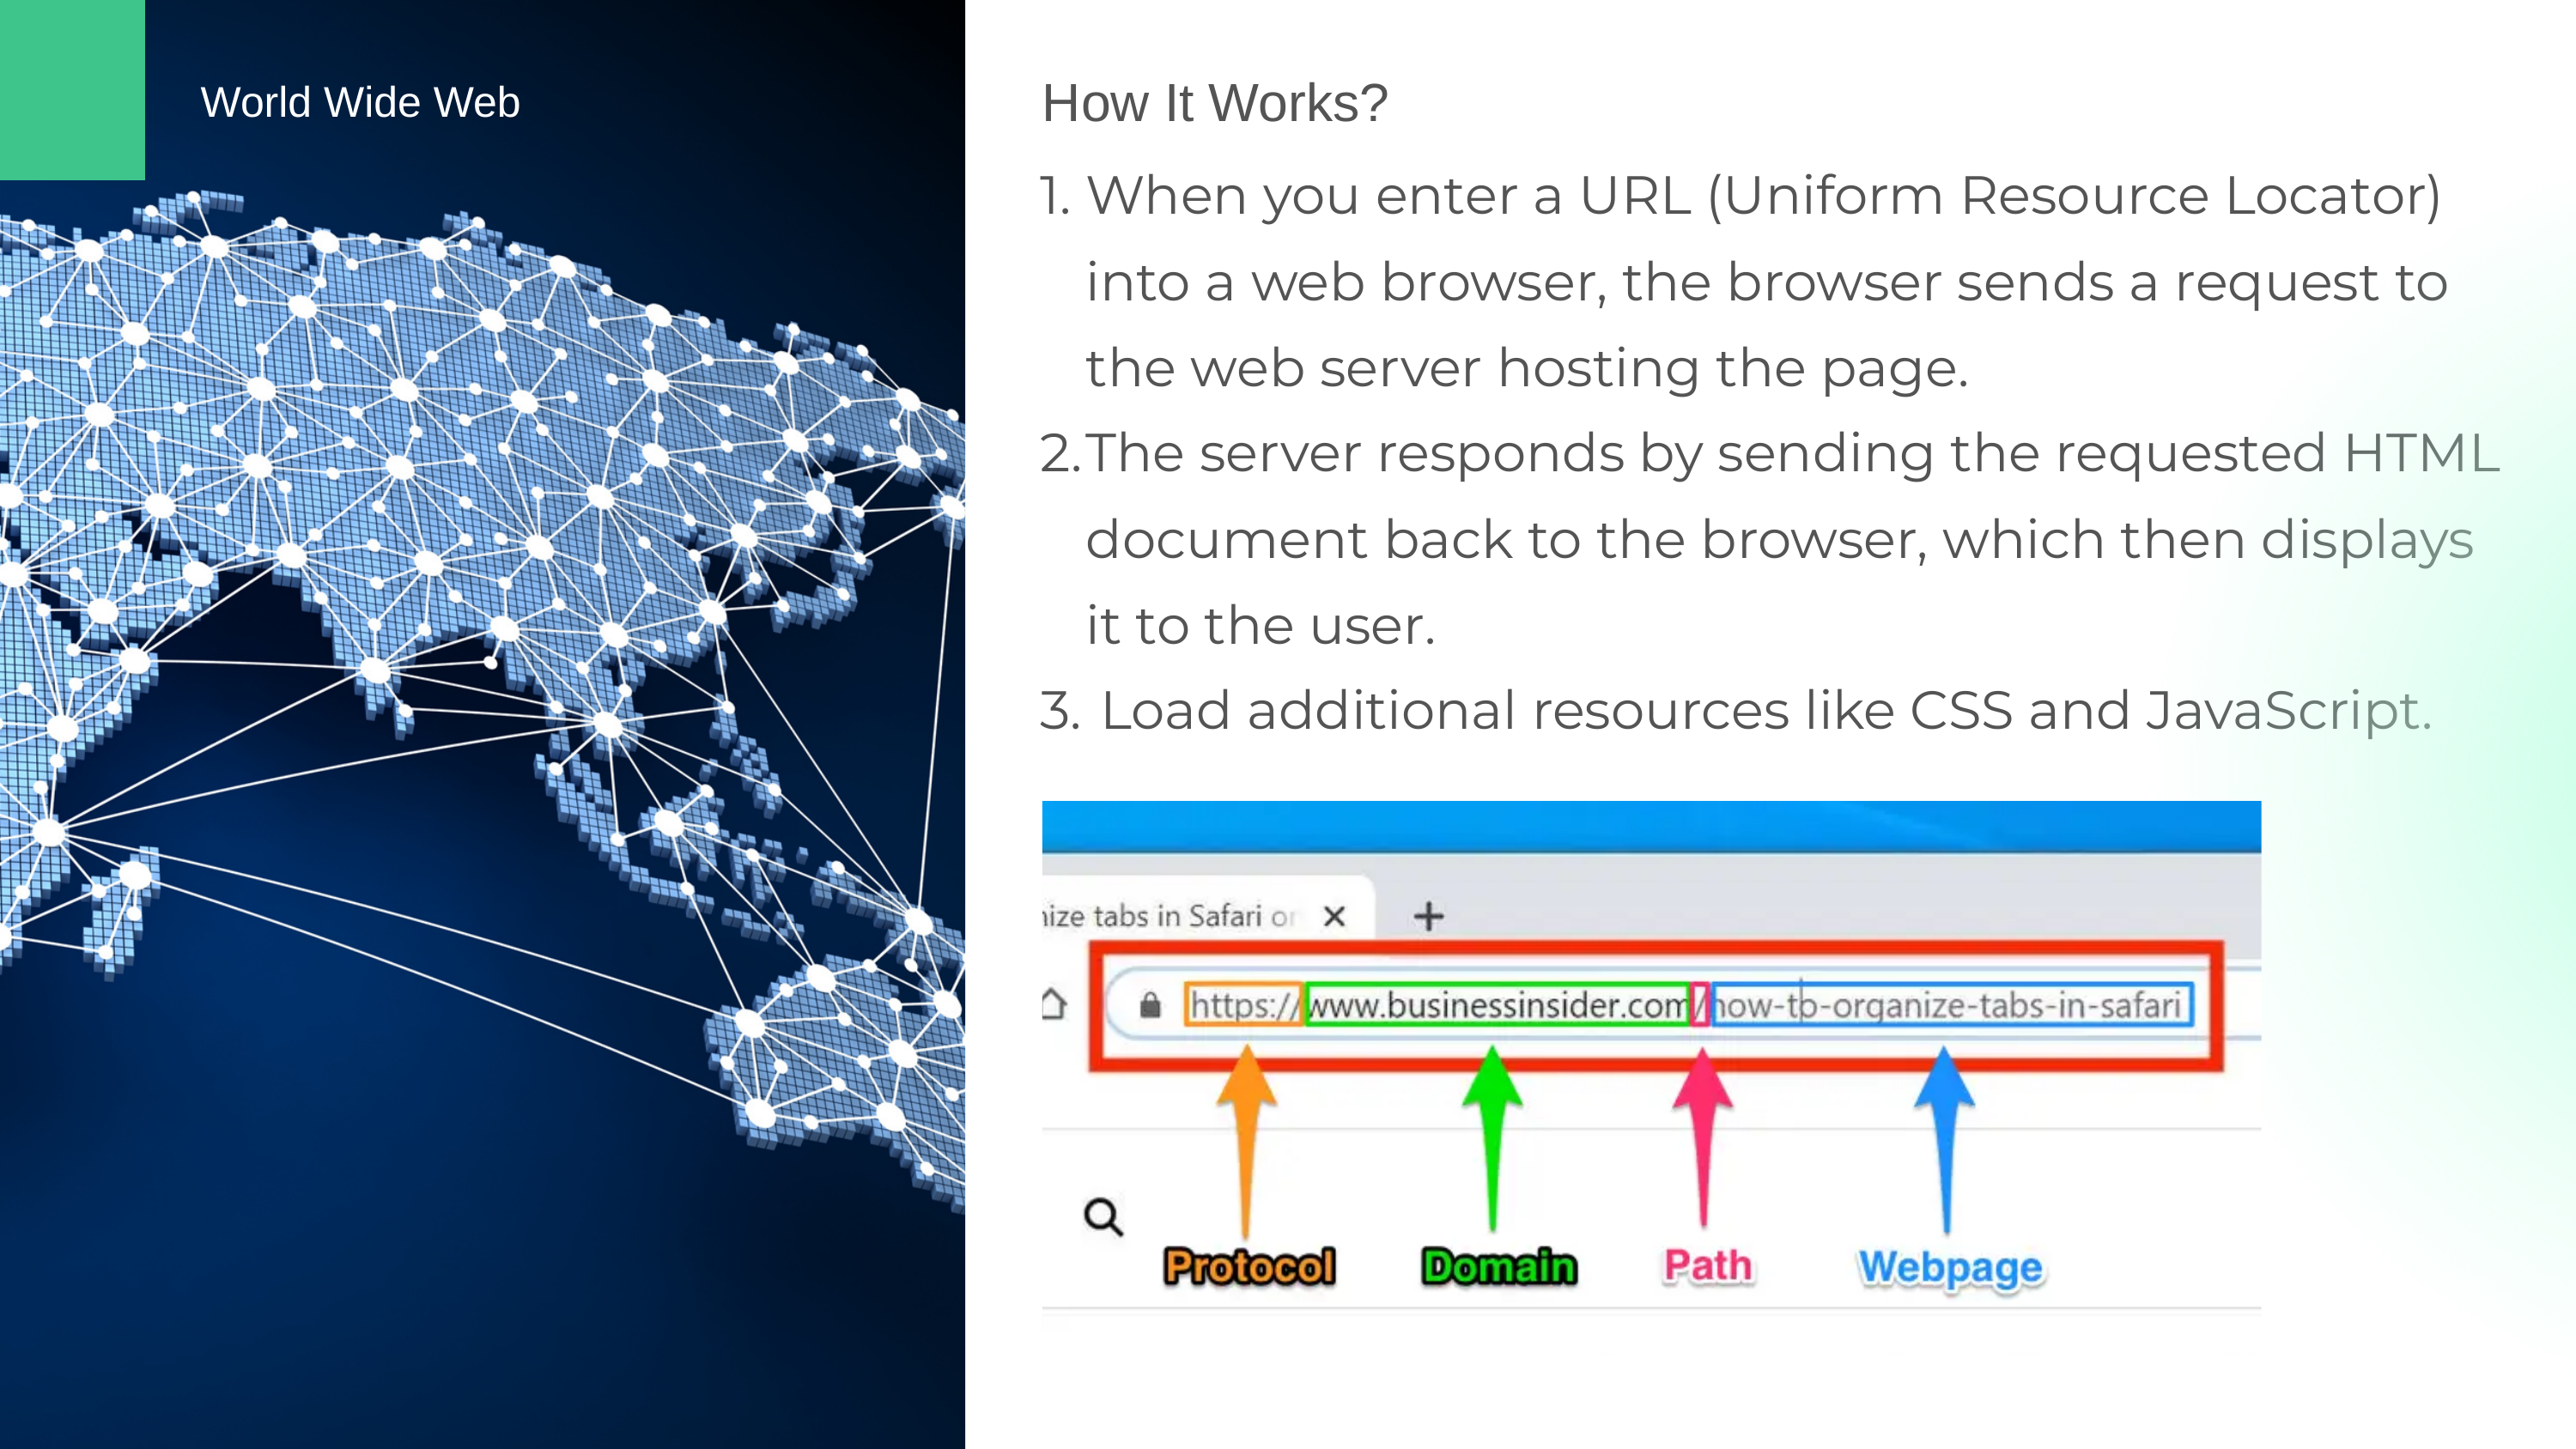

How It Works?
World Wide Web

When you enter a URL (Uniform Resource Locator) into a web browser, the browser sends a request to the web server hosting the page.
The server responds by sending the requested HTML document back to the browser, which then displays it to the user.
 Load additional resources like CSS and JavaScript.